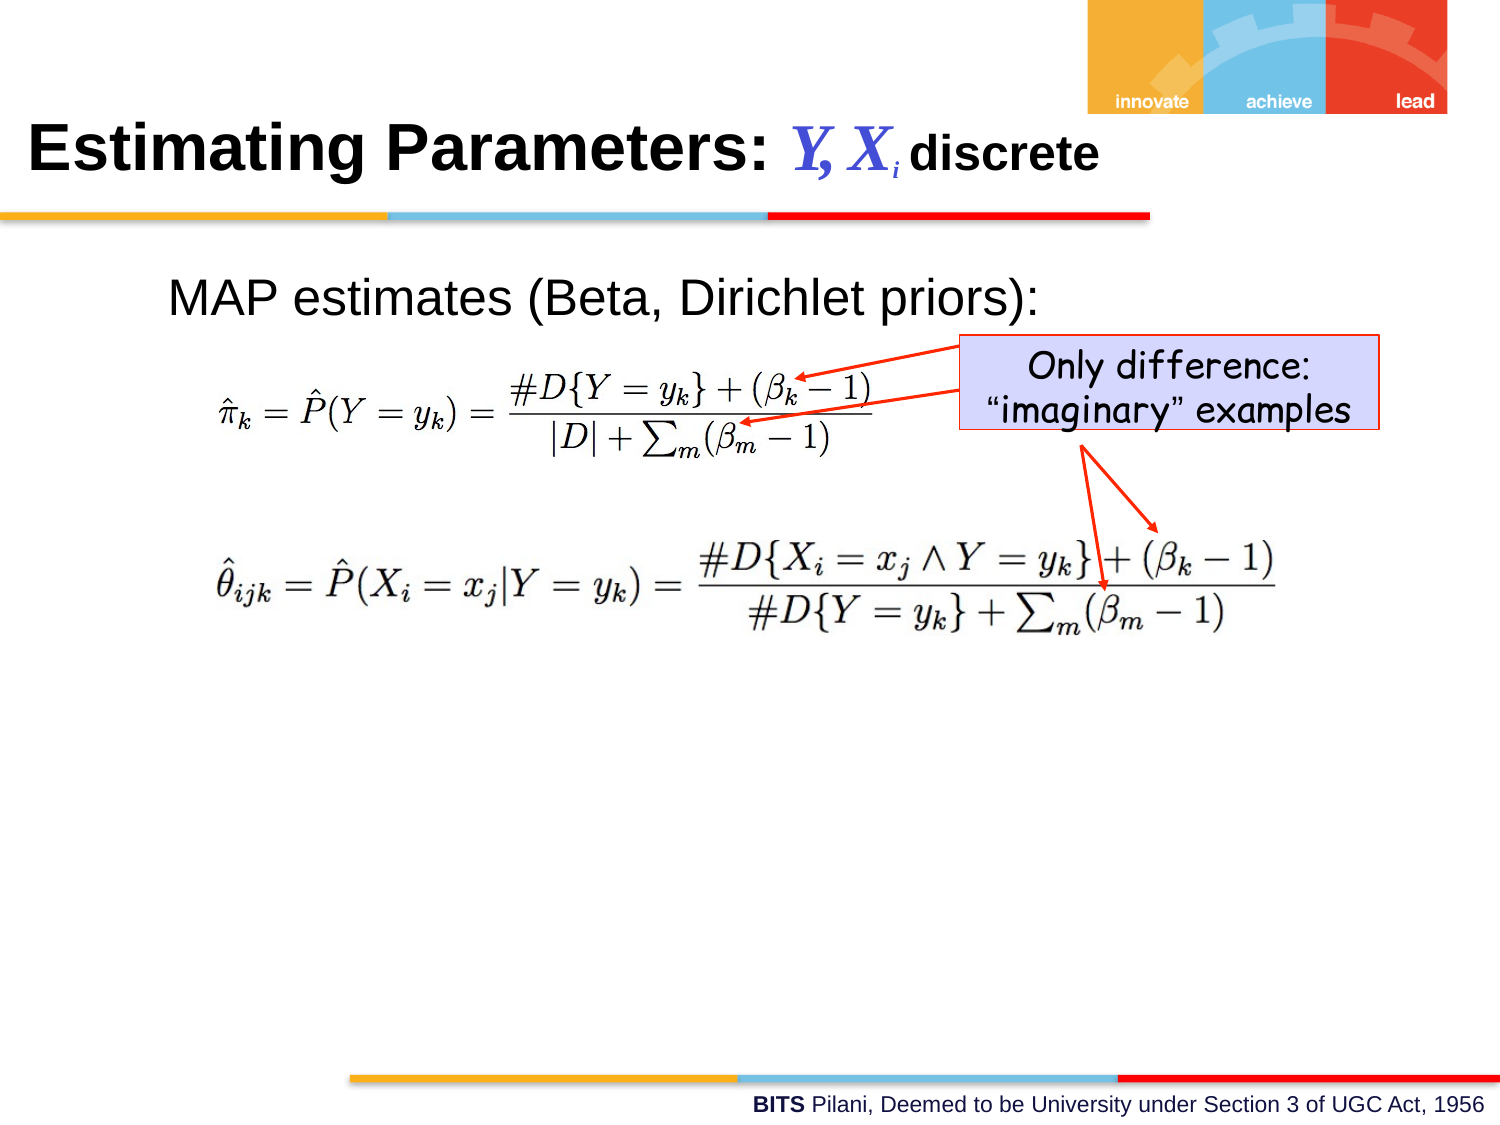

Estimating Parameters: Y, Xi discrete
MAP estimates (Beta, Dirichlet priors):
Only difference:
“imaginary” examples